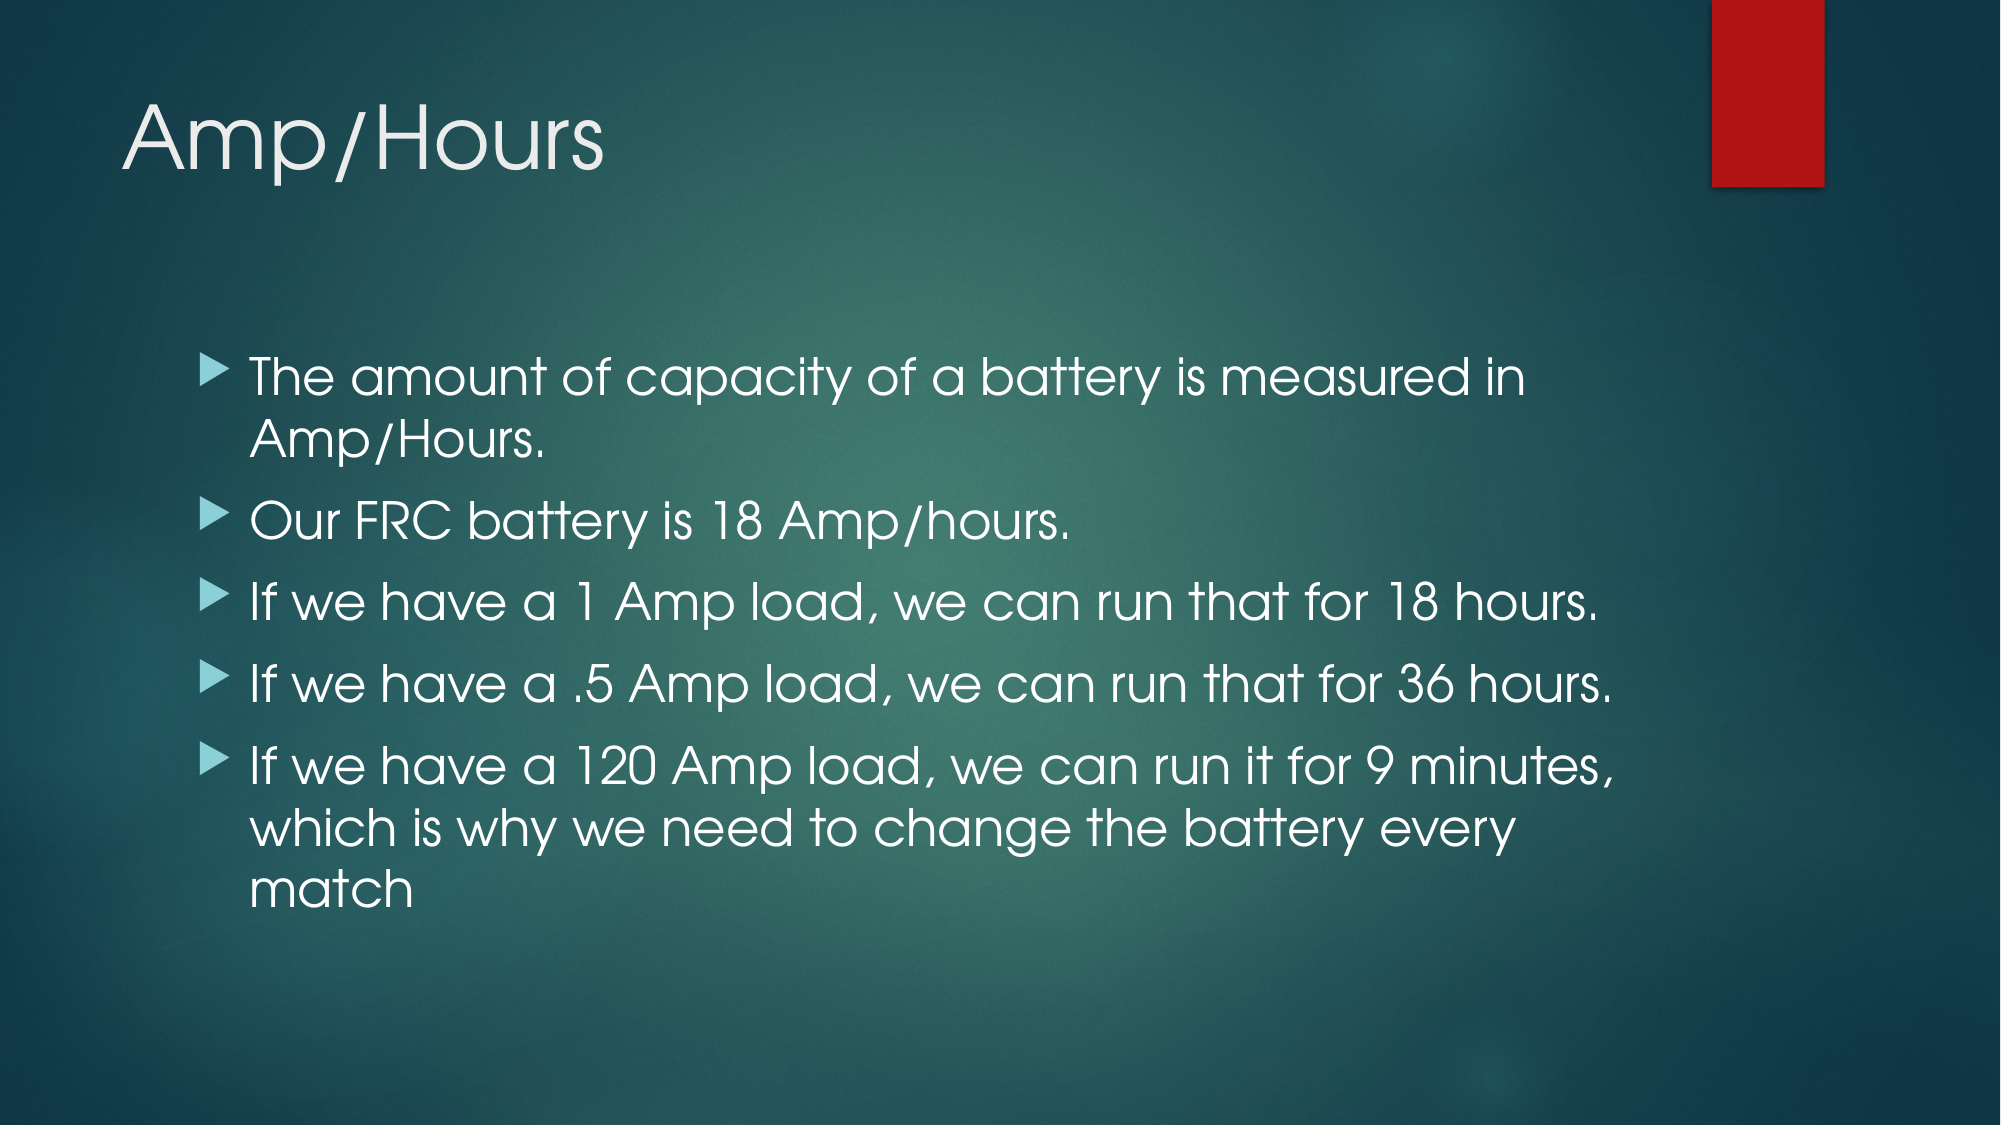

# Amp/Hours
The amount of capacity of a battery is measured in Amp/Hours.
Our FRC battery is 18 Amp/hours.
If we have a 1 Amp load, we can run that for 18 hours.
If we have a .5 Amp load, we can run that for 36 hours.
If we have a 120 Amp load, we can run it for 9 minutes, which is why we need to change the battery every match